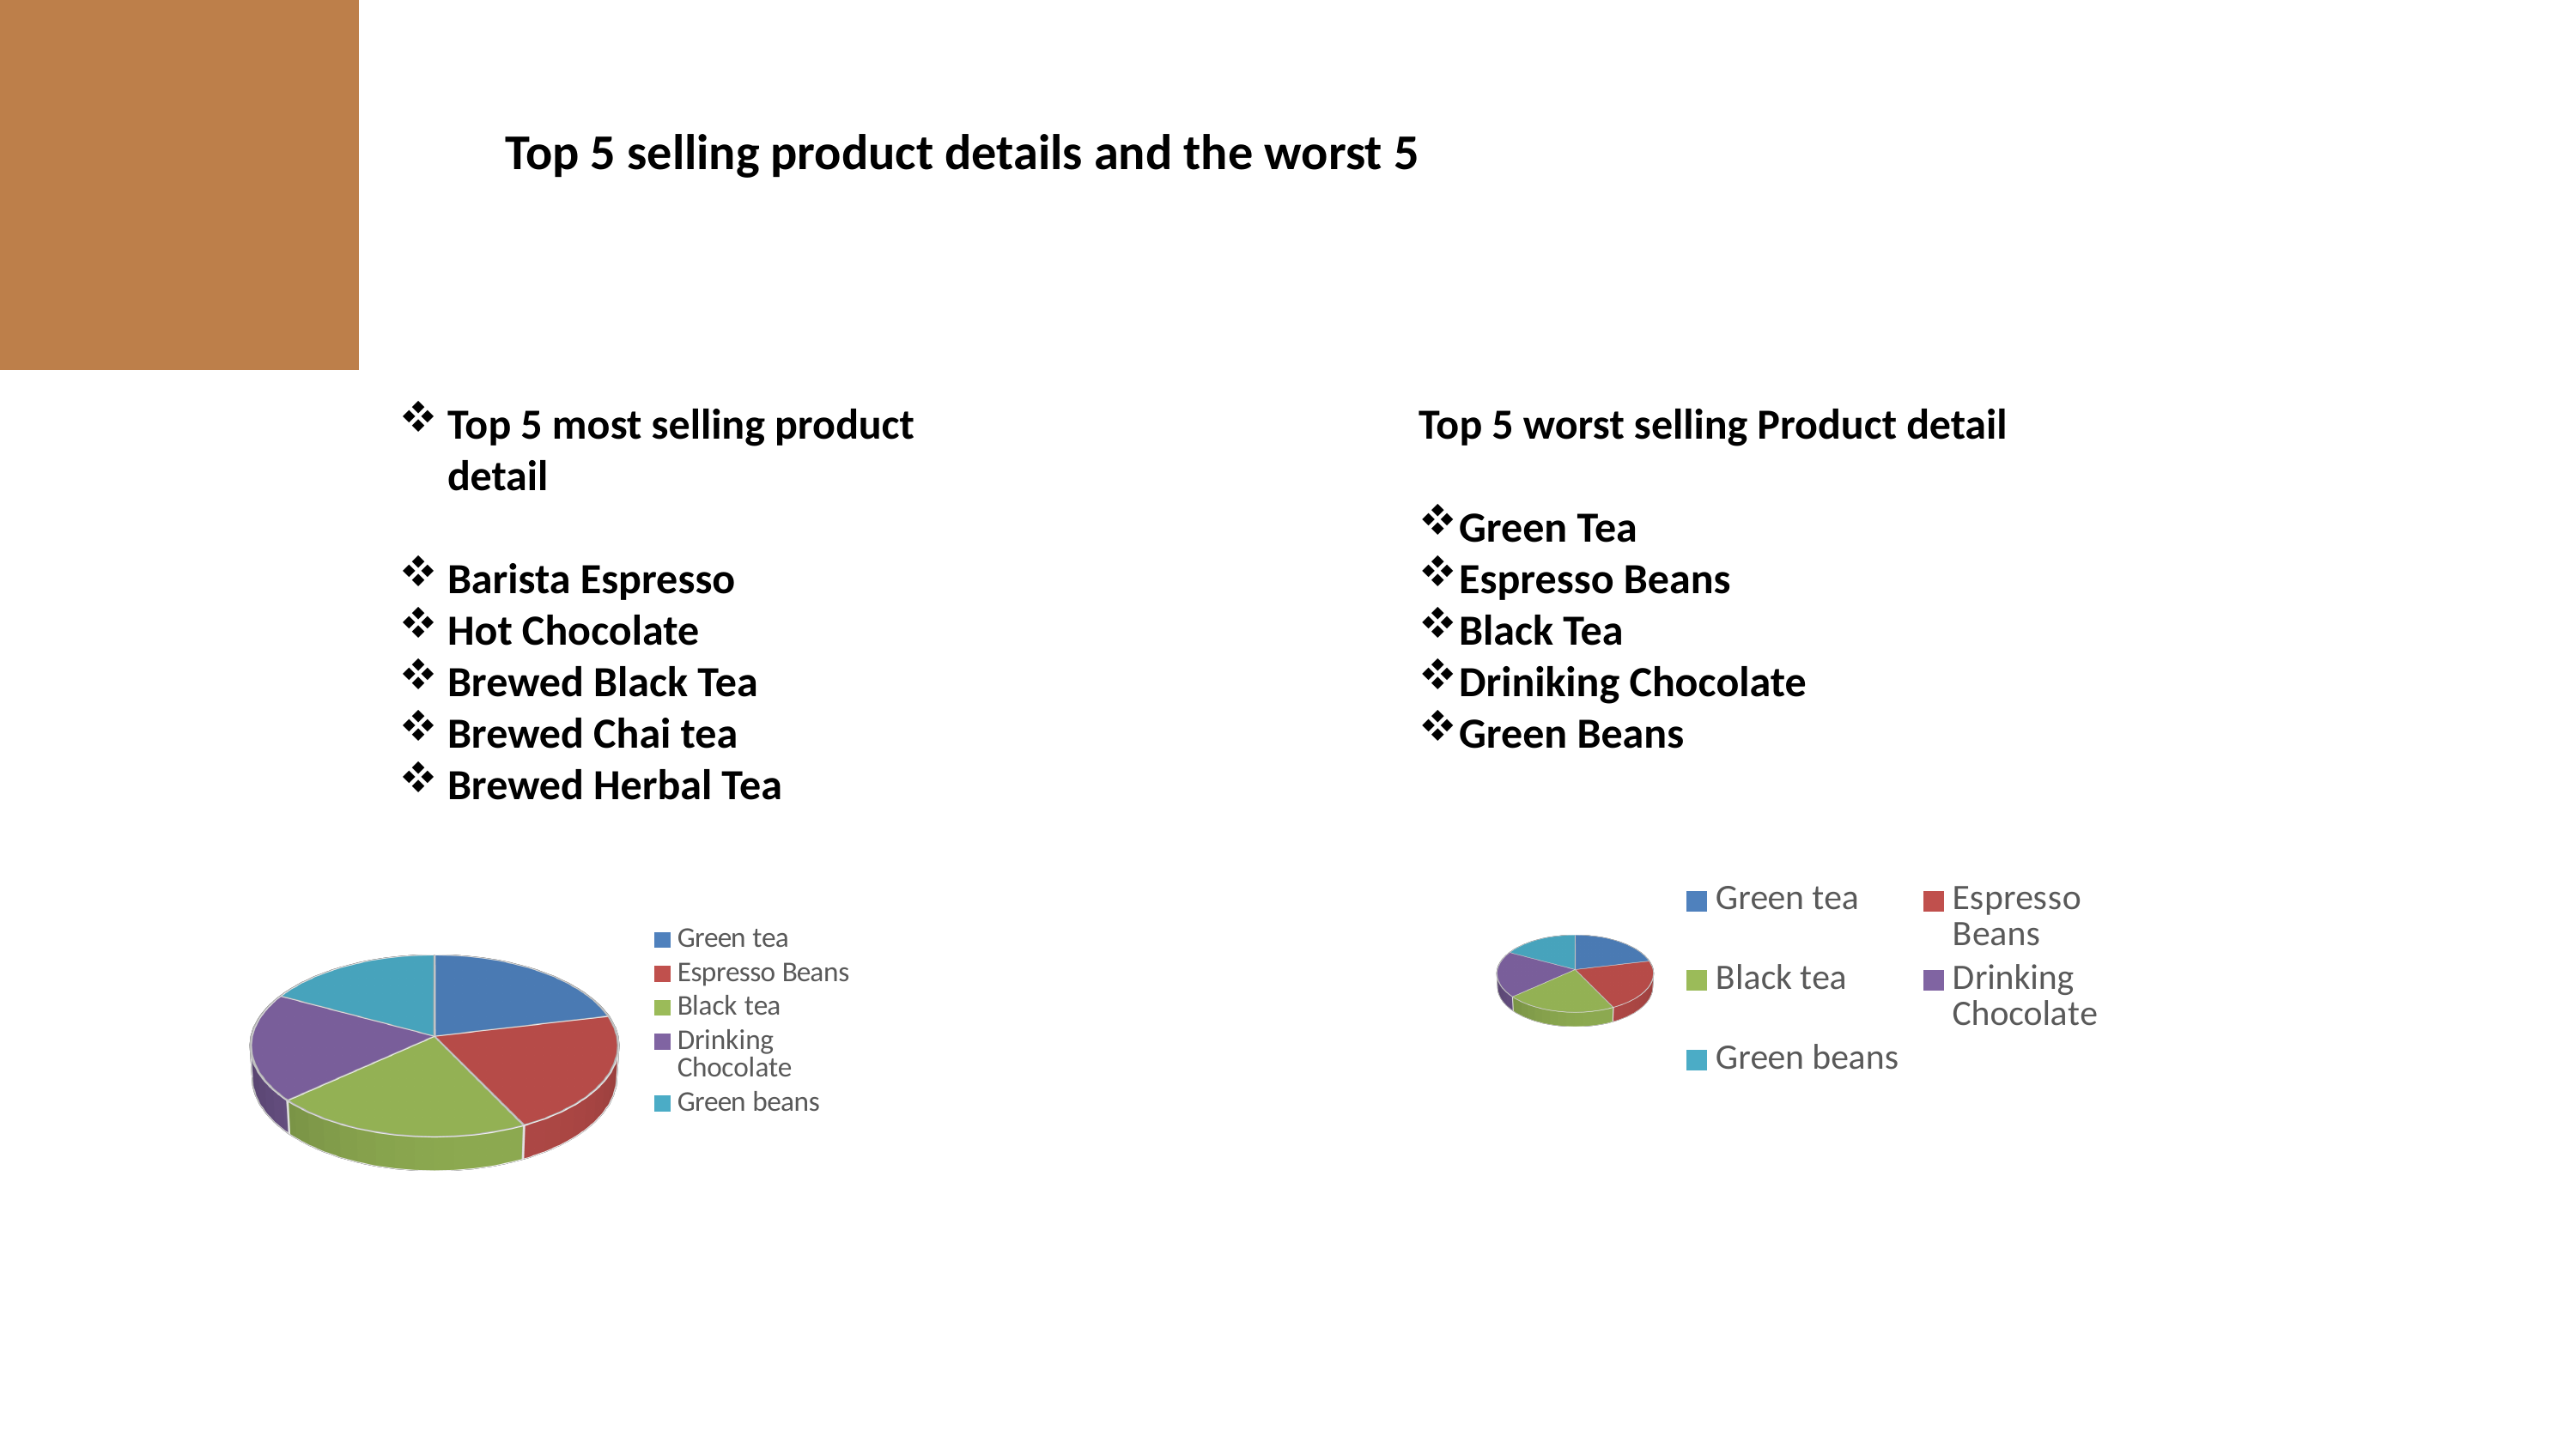

Top 5 selling product details and the worst 5
Coffee is a drink prepared from roasted coffee beans. Darkly colored, bitter, and slightly acidic, coffee has a stimulating effect on humans, primarily due to its caffeine content. It has the highest sales in the world market for hot drinks.
Top 5 most selling product detail

Barista Espresso
Hot Chocolate
Brewed Black Tea
Brewed Chai tea
Brewed Herbal Tea
Top 5 worst selling Product detail

Green Tea
Espresso Beans
Black Tea
Driniking Chocolate
Green Beans
Exclusive template ready to be customized for your presentation.

[unsupported chart]

[unsupported chart]